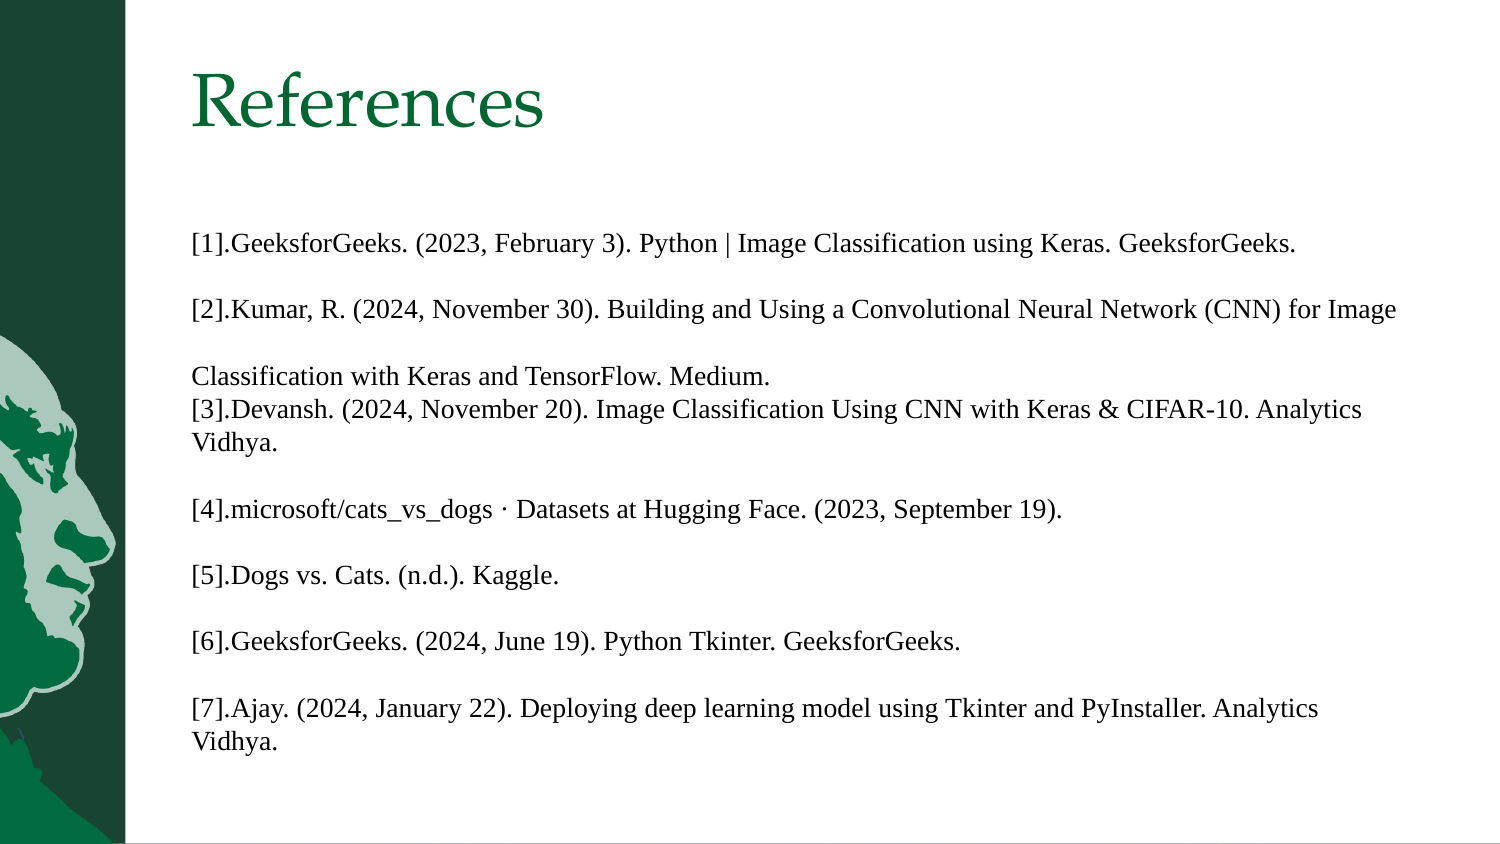

# References
[1].GeeksforGeeks. (2023, February 3). Python | Image Classification using Keras. GeeksforGeeks.
[2].Kumar, R. (2024, November 30). Building and Using a Convolutional Neural Network (CNN) for Image Classification with Keras and TensorFlow. Medium.
[3].Devansh. (2024, November 20). Image Classification Using CNN with Keras & CIFAR-10. Analytics Vidhya.

[4].microsoft/cats_vs_dogs · Datasets at Hugging Face. (2023, September 19).

[5].Dogs vs. Cats. (n.d.). Kaggle.

[6].GeeksforGeeks. (2024, June 19). Python Tkinter. GeeksforGeeks.

[7].Ajay. (2024, January 22). Deploying deep learning model using Tkinter and PyInstaller. Analytics Vidhya.

27